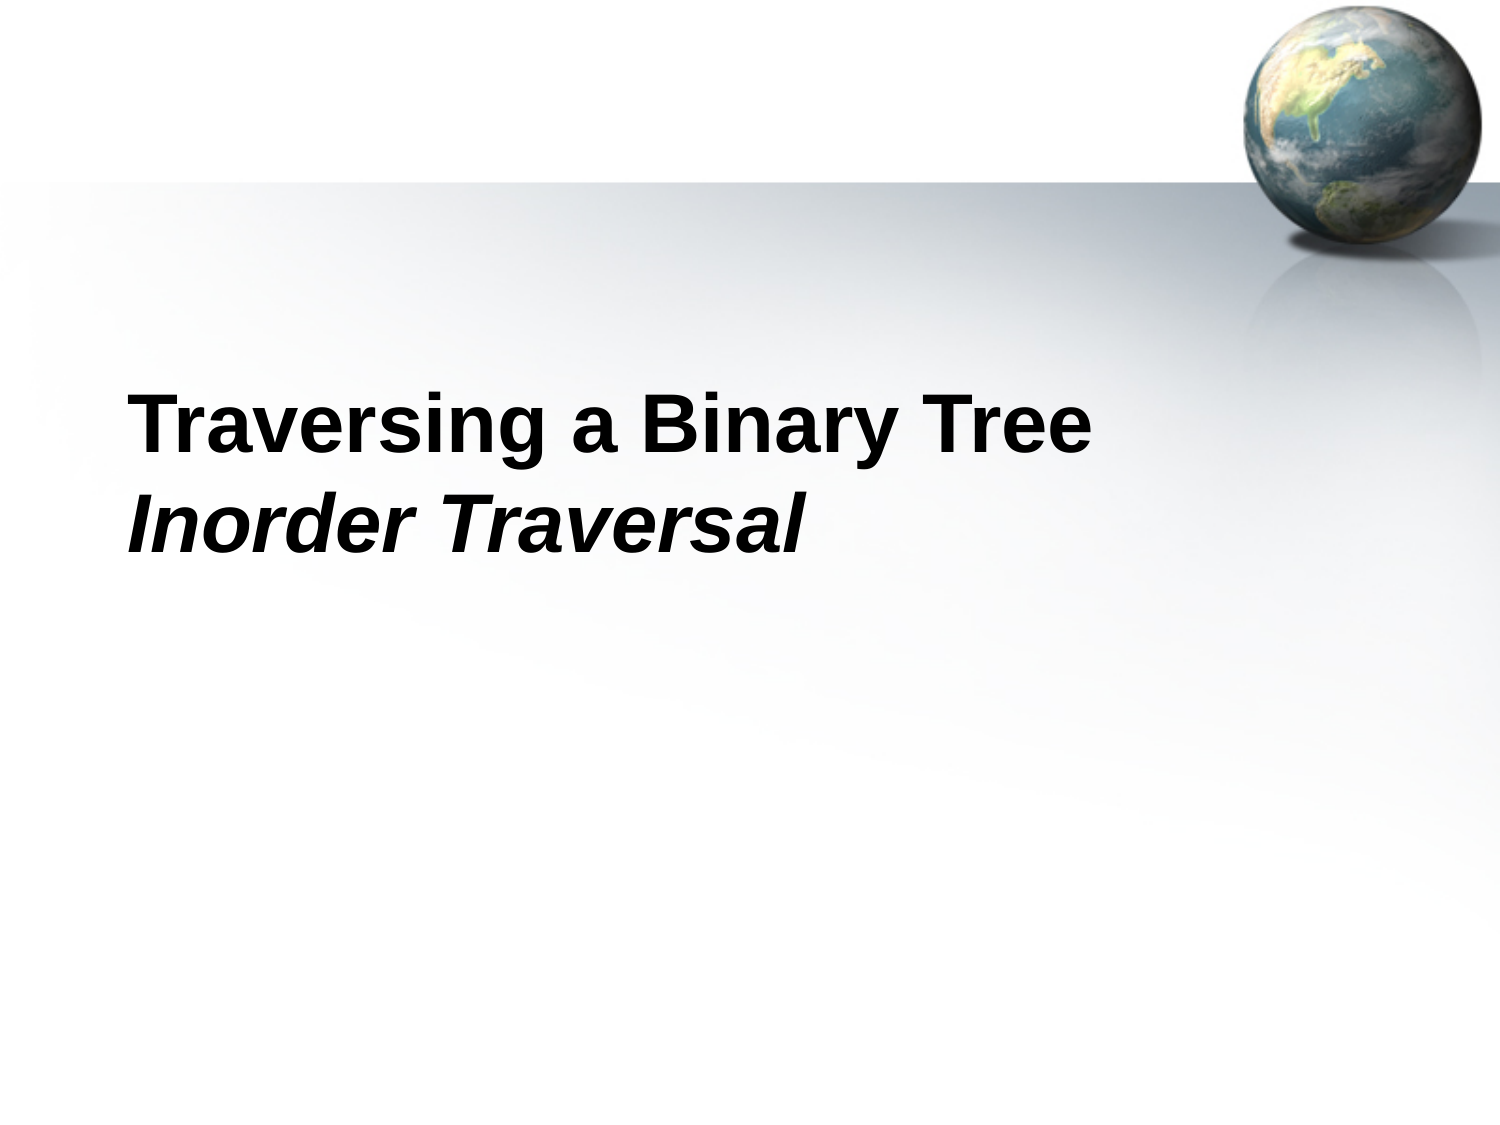

# Traversing a Binary Tree Inorder Traversal